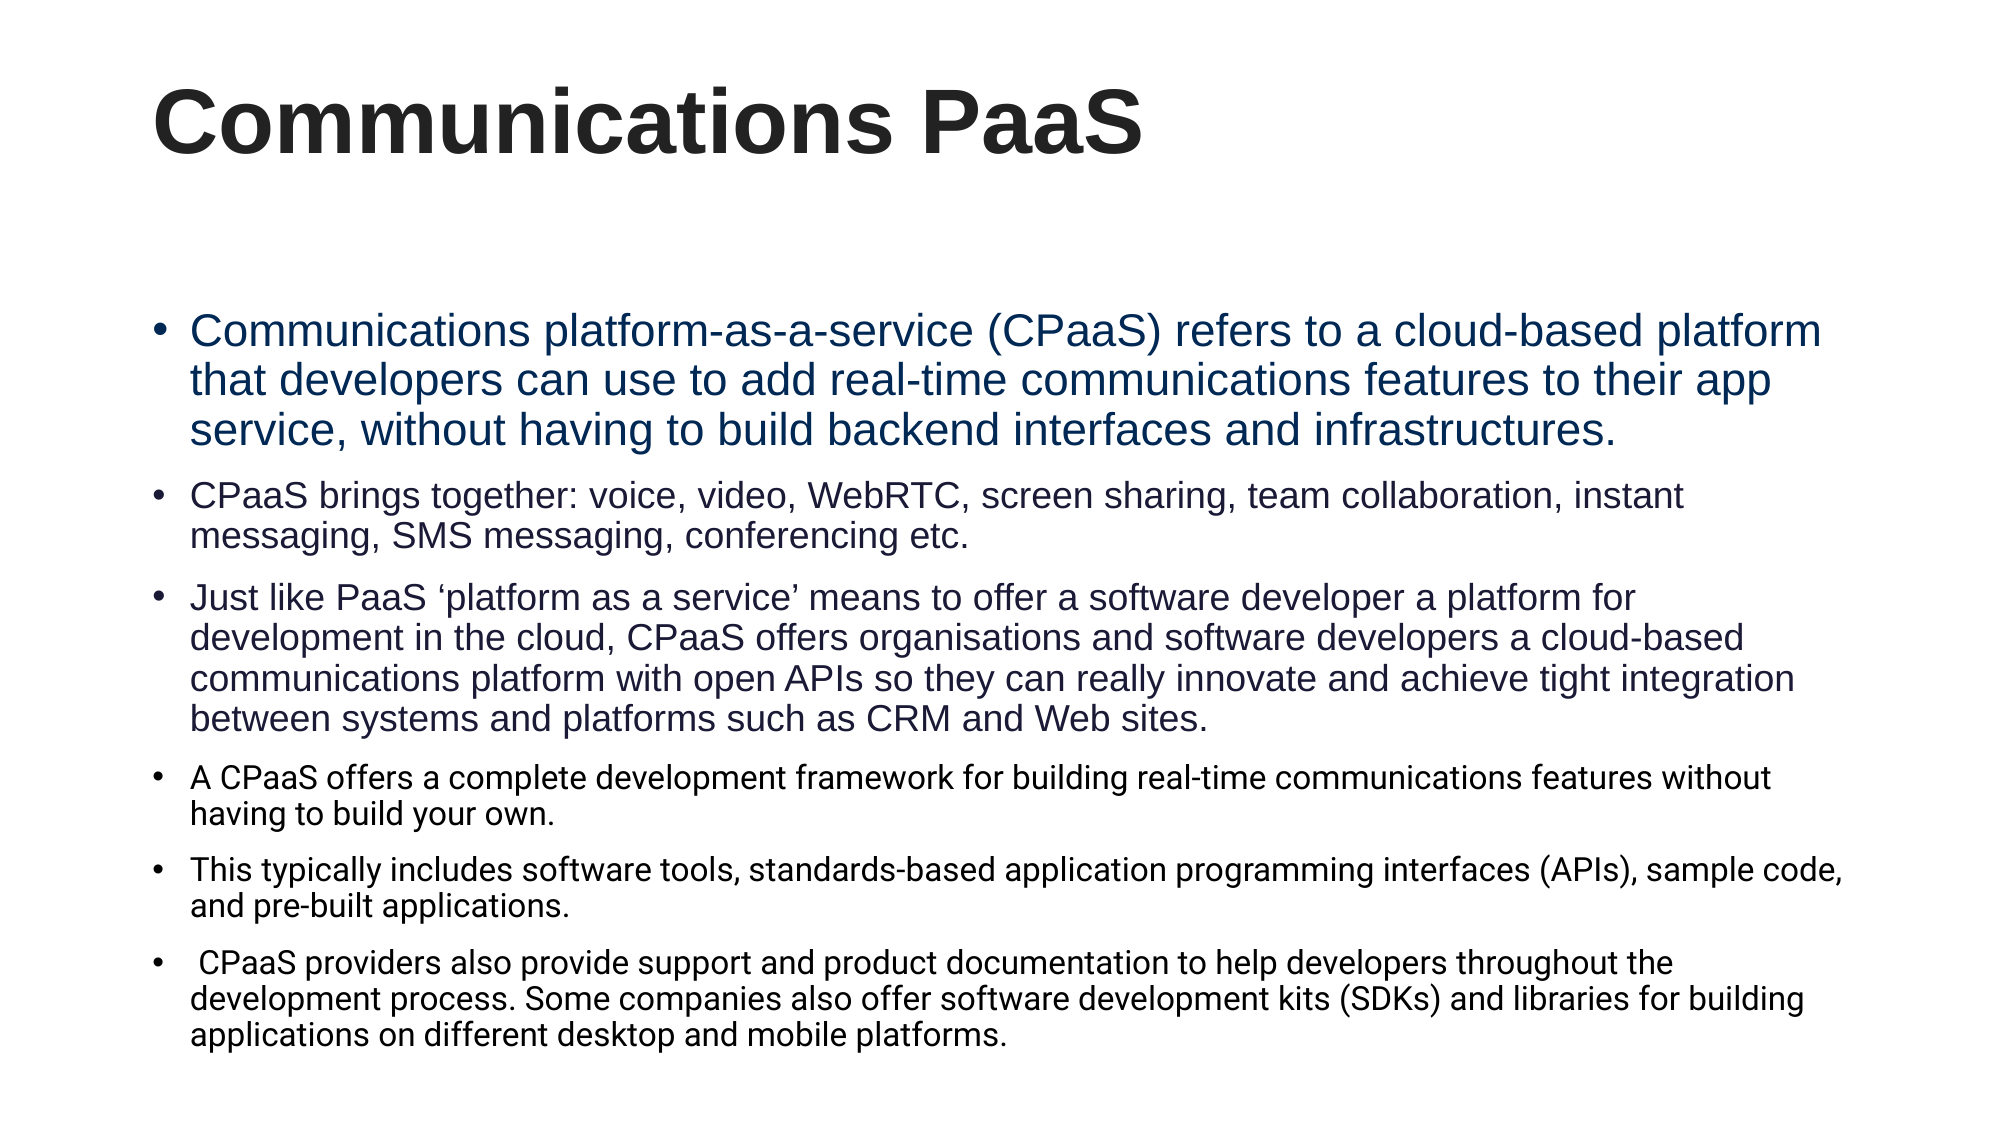

# Communications PaaS
Communications platform-as-a-service (CPaaS) refers to a cloud-based platform that developers can use to add real-time communications features to their app service, without having to build backend interfaces and infrastructures.
CPaaS brings together: voice, video, WebRTC, screen sharing, team collaboration, instant messaging, SMS messaging, conferencing etc.
Just like PaaS ‘platform as a service’ means to offer a software developer a platform for development in the cloud, CPaaS offers organisations and software developers a cloud-based communications platform with open APIs so they can really innovate and achieve tight integration between systems and platforms such as CRM and Web sites.
A CPaaS offers a complete development framework for building real-time communications features without having to build your own.
This typically includes software tools, standards-based application programming interfaces (APIs), sample code, and pre-built applications.
 CPaaS providers also provide support and product documentation to help developers throughout the development process. Some companies also offer software development kits (SDKs) and libraries for building applications on different desktop and mobile platforms.